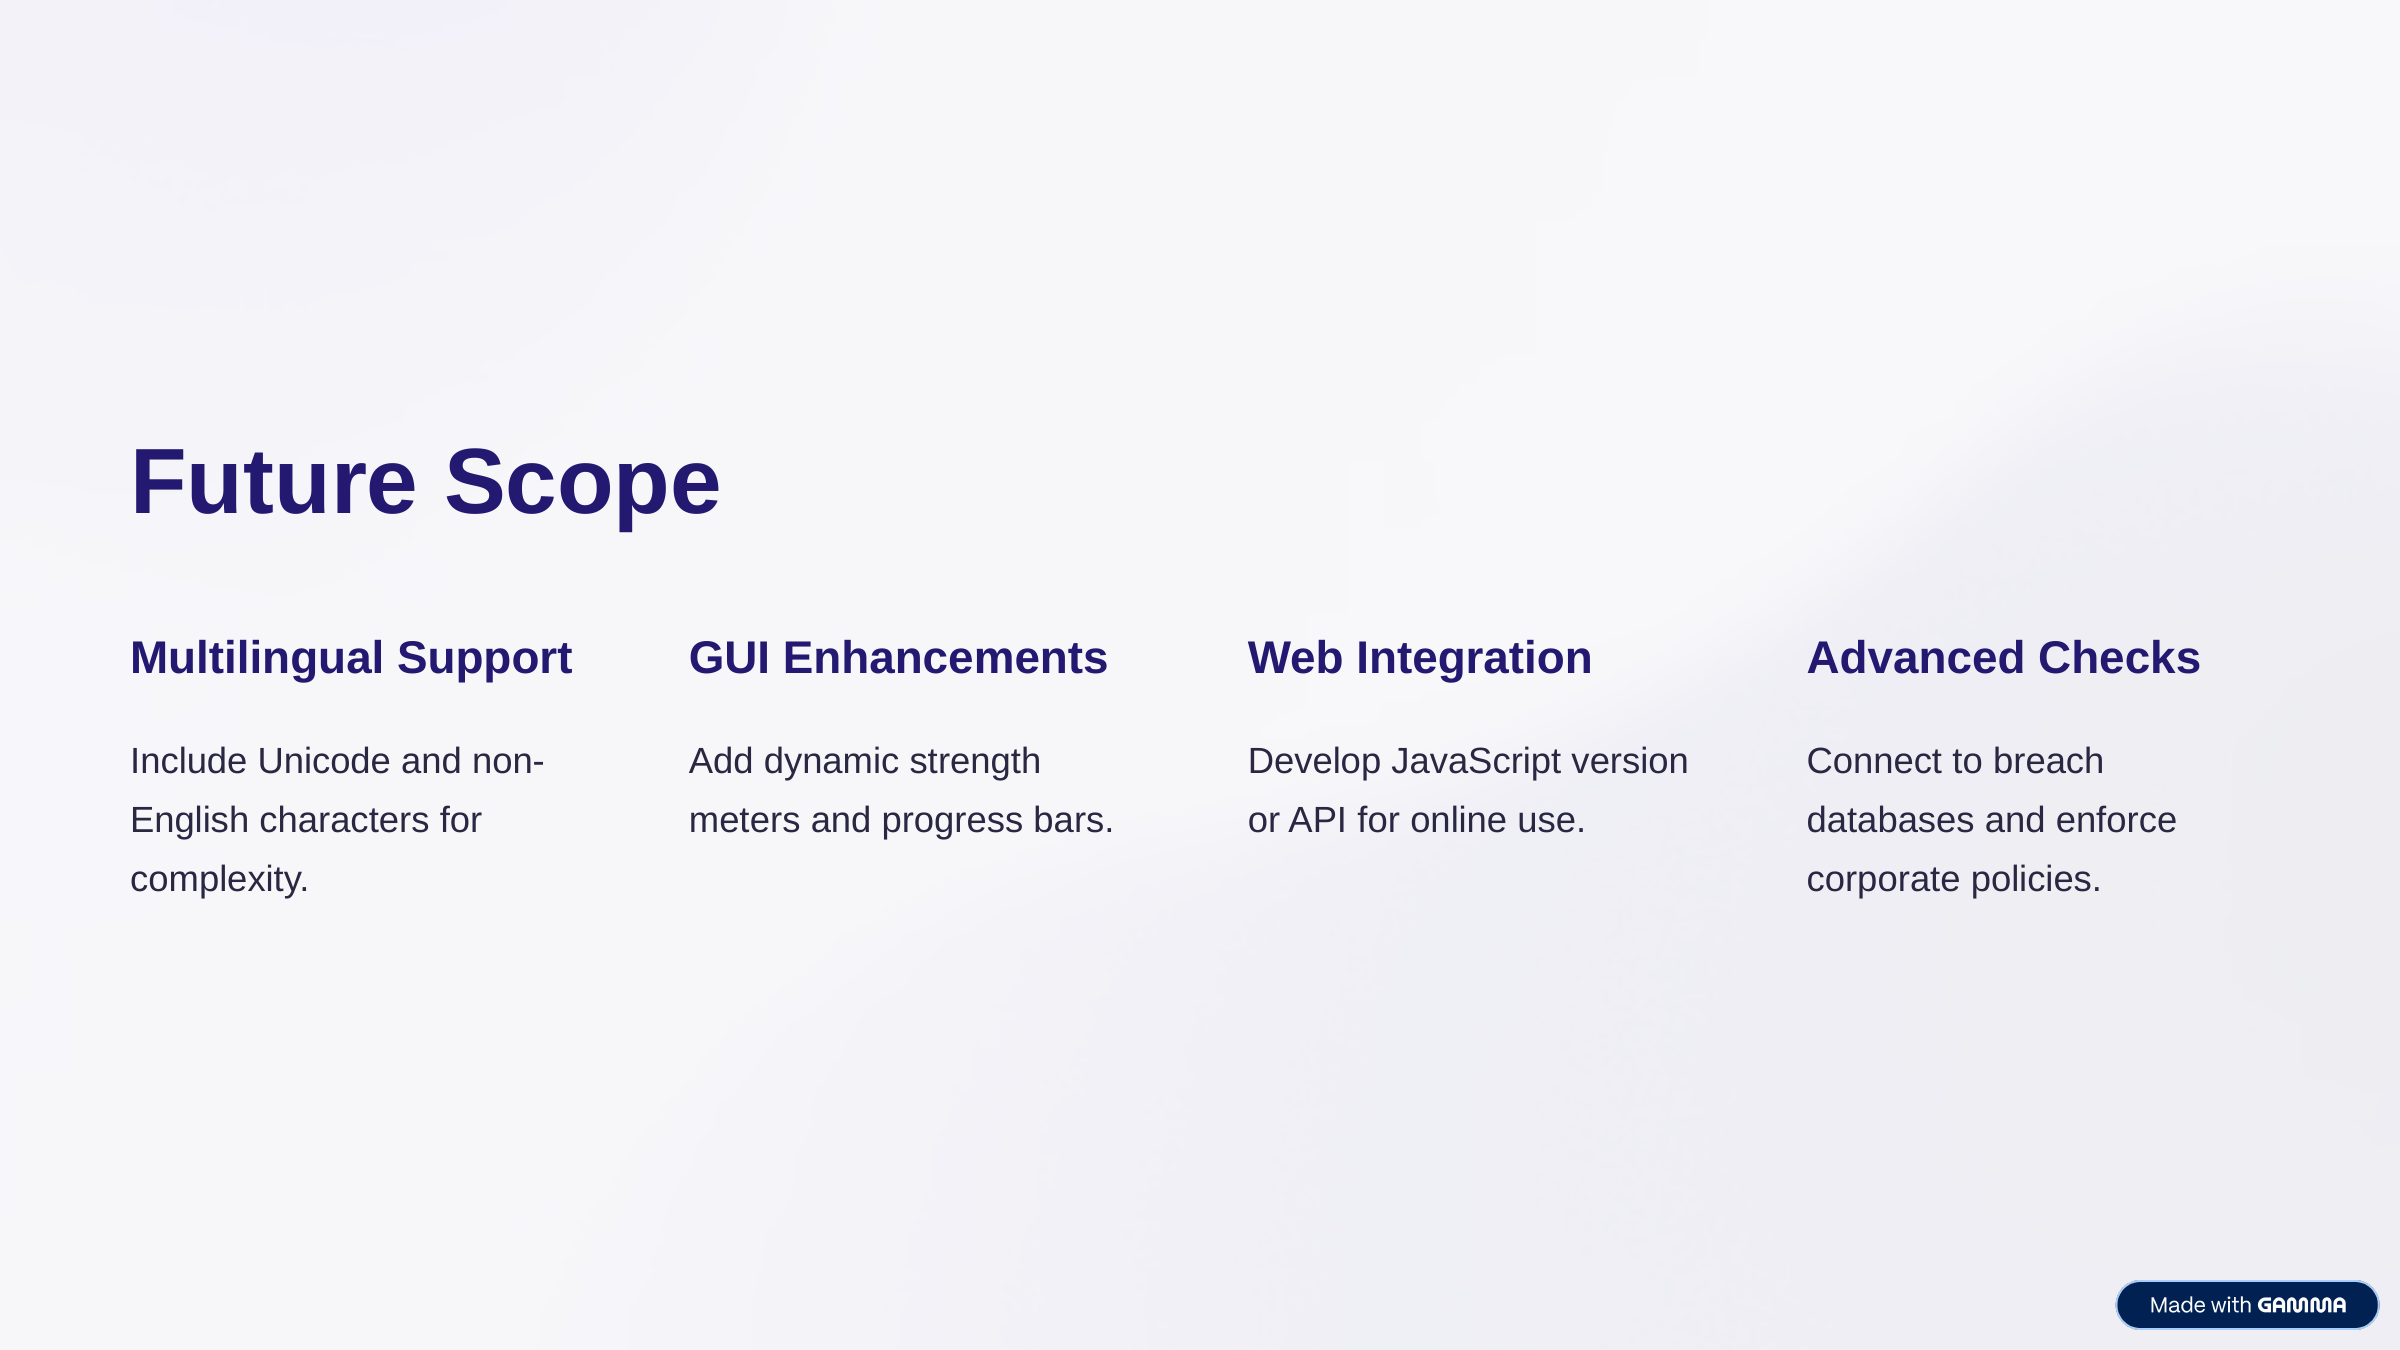

Future Scope
Multilingual Support
GUI Enhancements
Web Integration
Advanced Checks
Include Unicode and non-English characters for complexity.
Add dynamic strength meters and progress bars.
Develop JavaScript version or API for online use.
Connect to breach databases and enforce corporate policies.